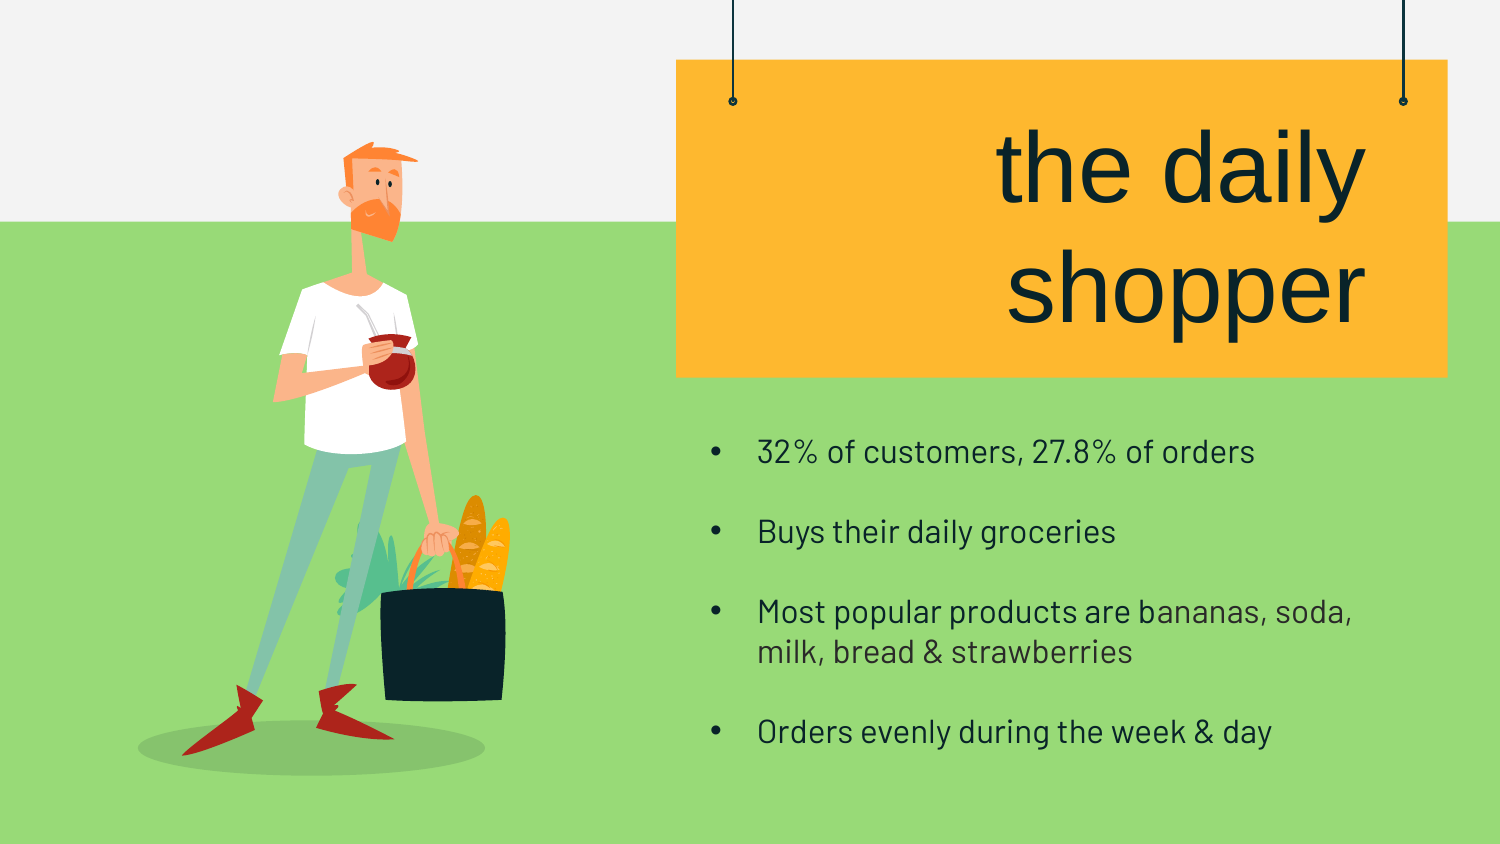

# the daily shopper

32% of customers, 27.8% of orders

Buys their daily groceries

Most popular products are bananas, soda, milk, bread & strawberries

Orders evenly during the week & day